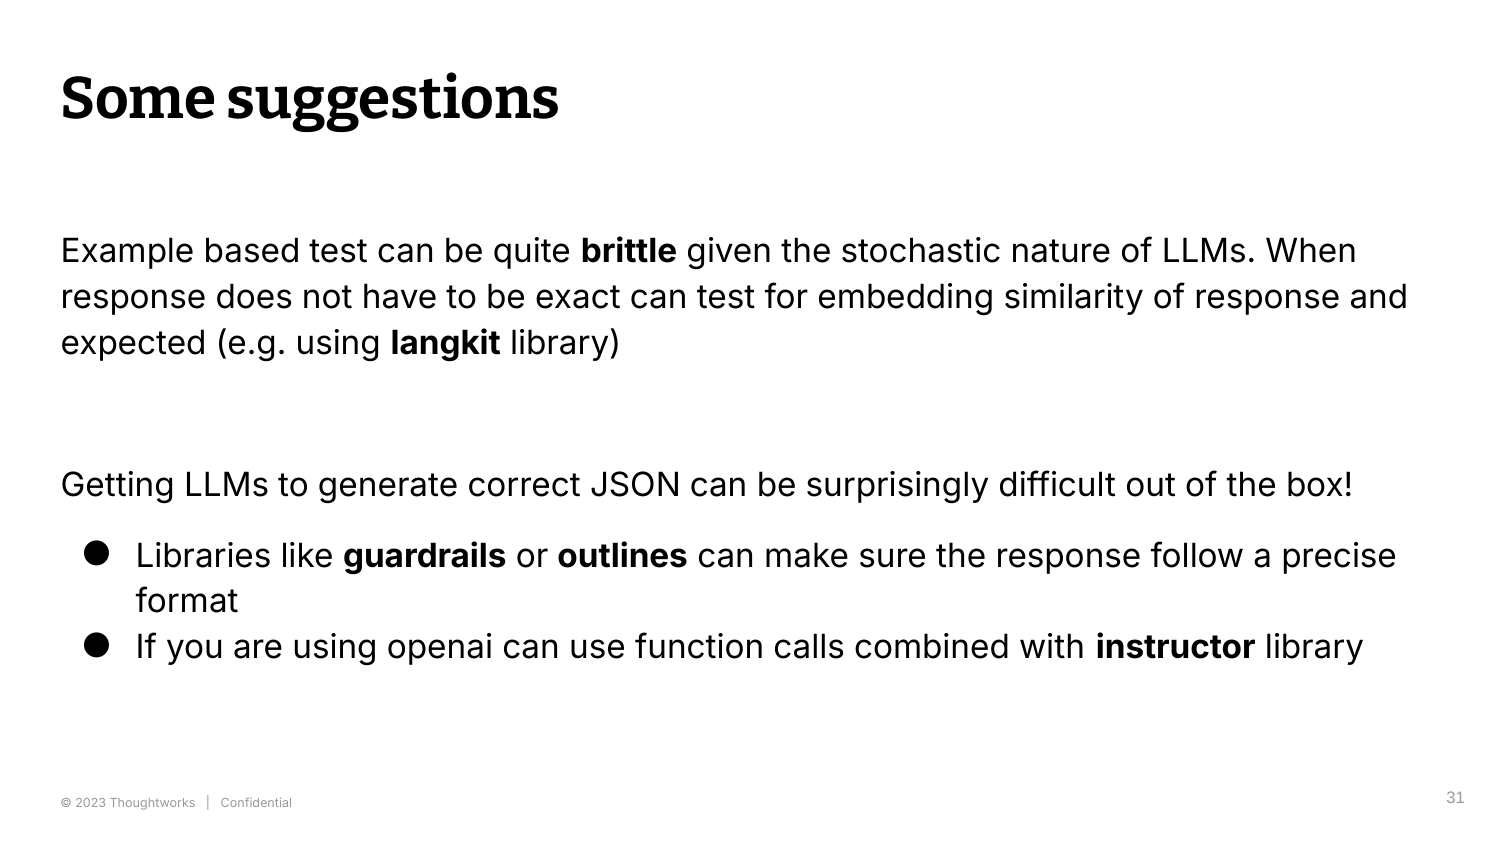

# Some suggestions
Example based test can be quite brittle given the stochastic nature of LLMs. When response does not have to be exact can test for embedding similarity of response and expected (e.g. using langkit library)

Getting LLMs to generate correct JSON can be surprisingly difficult out of the box!
Libraries like guardrails or outlines can make sure the response follow a precise format
If you are using openai can use function calls combined with instructor library

31